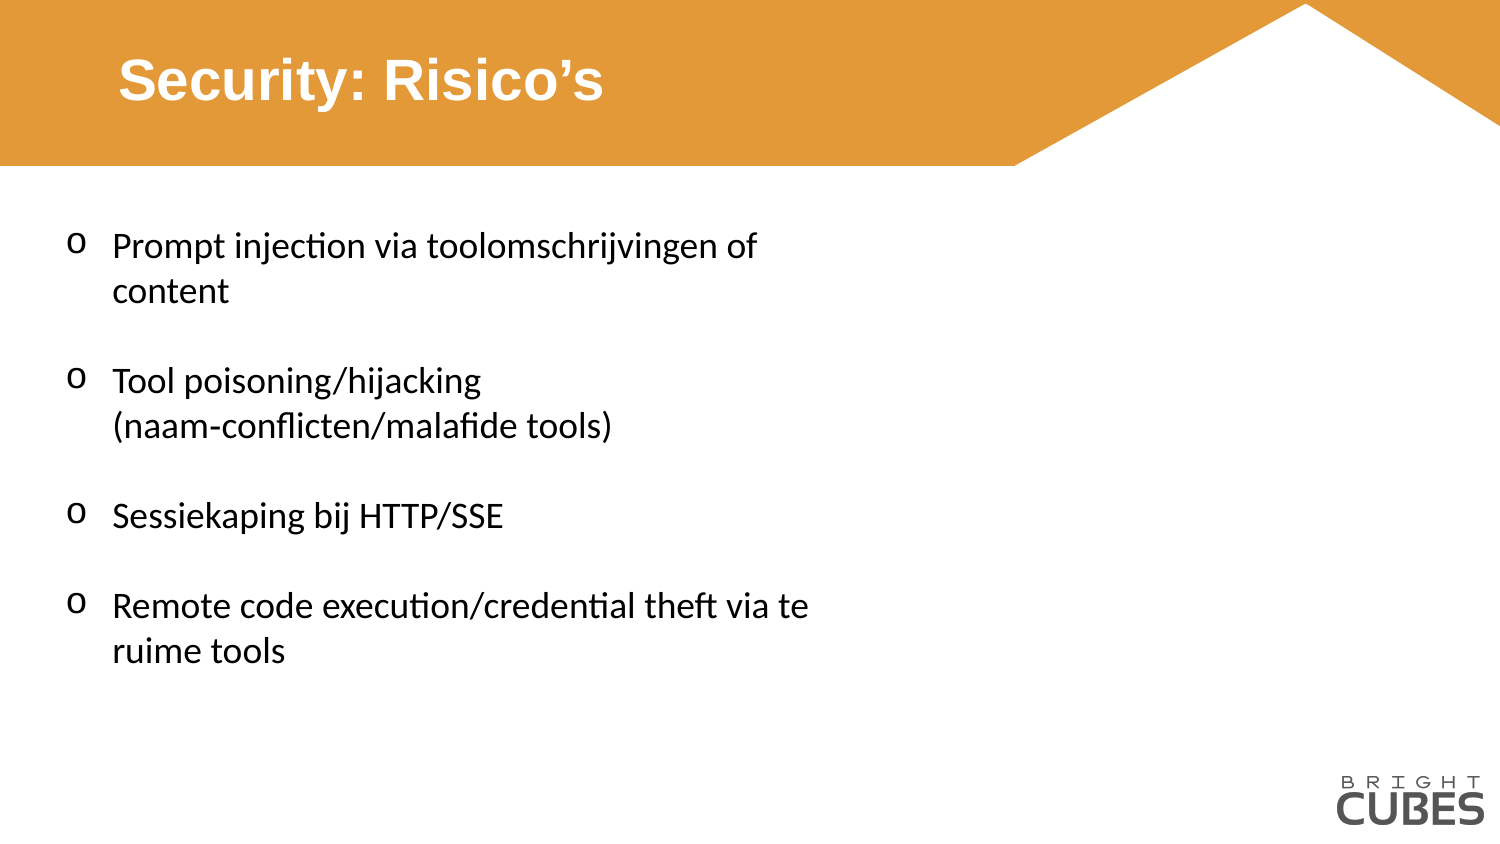

# Security: Risico’s

Prompt injection via toolomschrijvingen of content

Tool poisoning/hijacking (naam‑conflicten/malafide tools)

Sessiekaping bij HTTP/SSE

Remote code execution/credential theft via te ruime tools